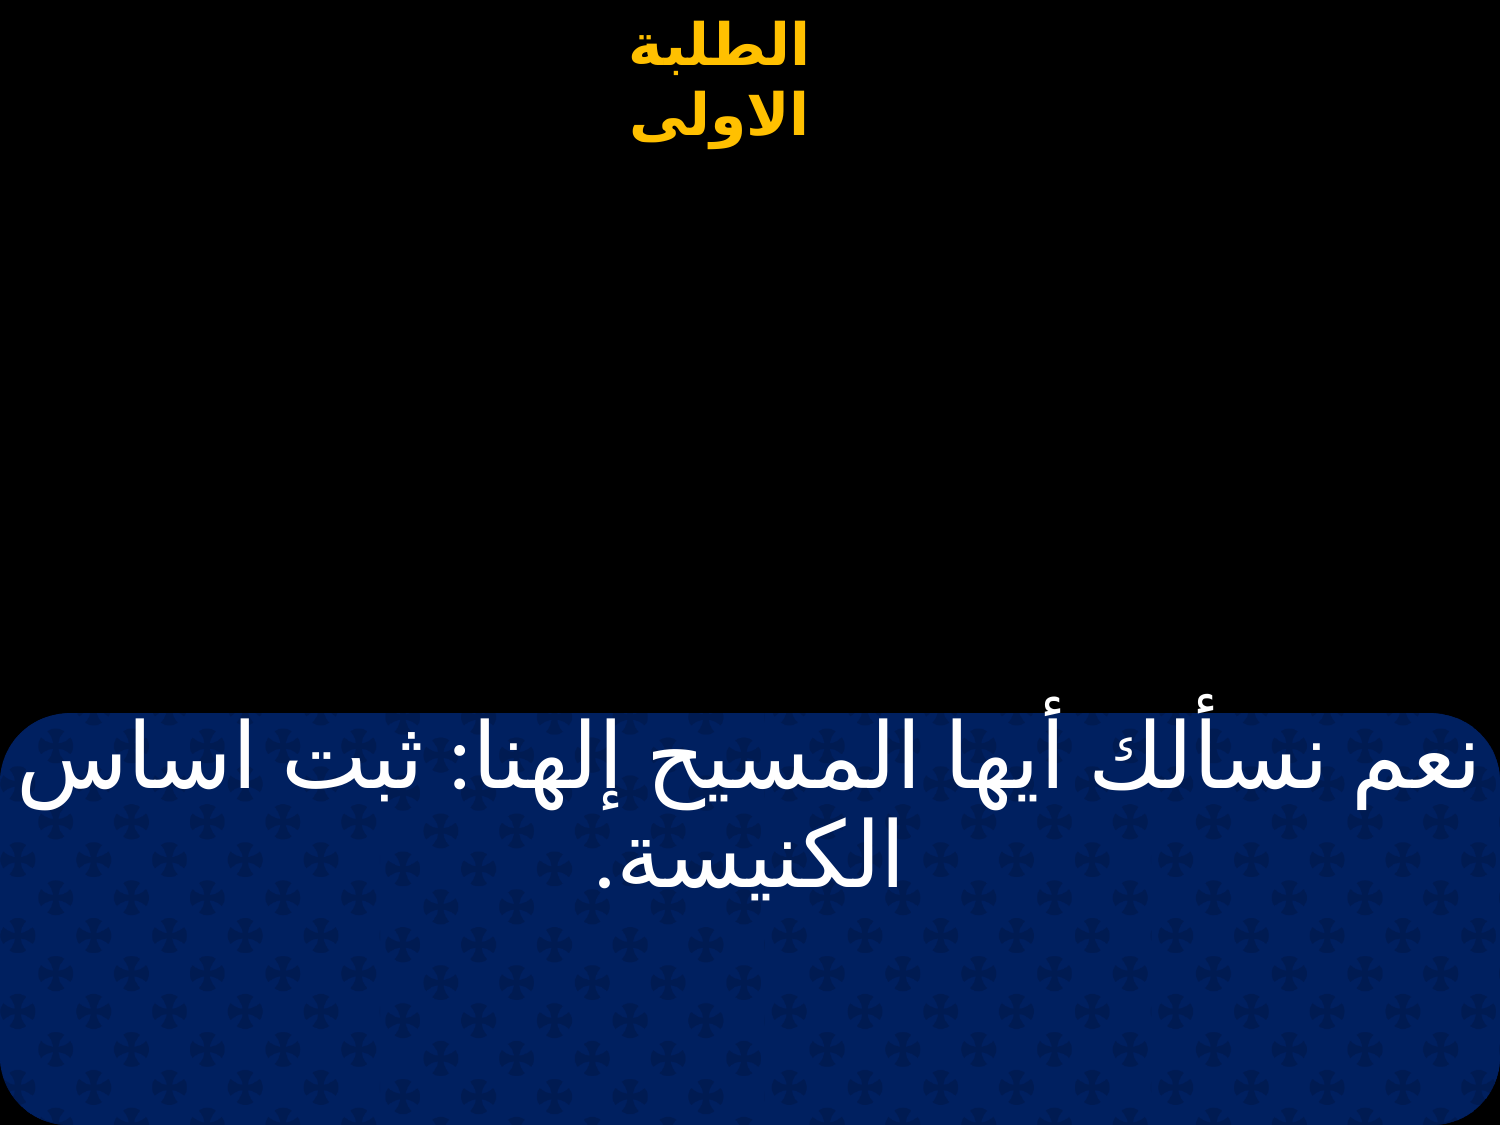

# نعم نسألك أيها المسيح إلهنا: ثبت اساس الكنيسة.